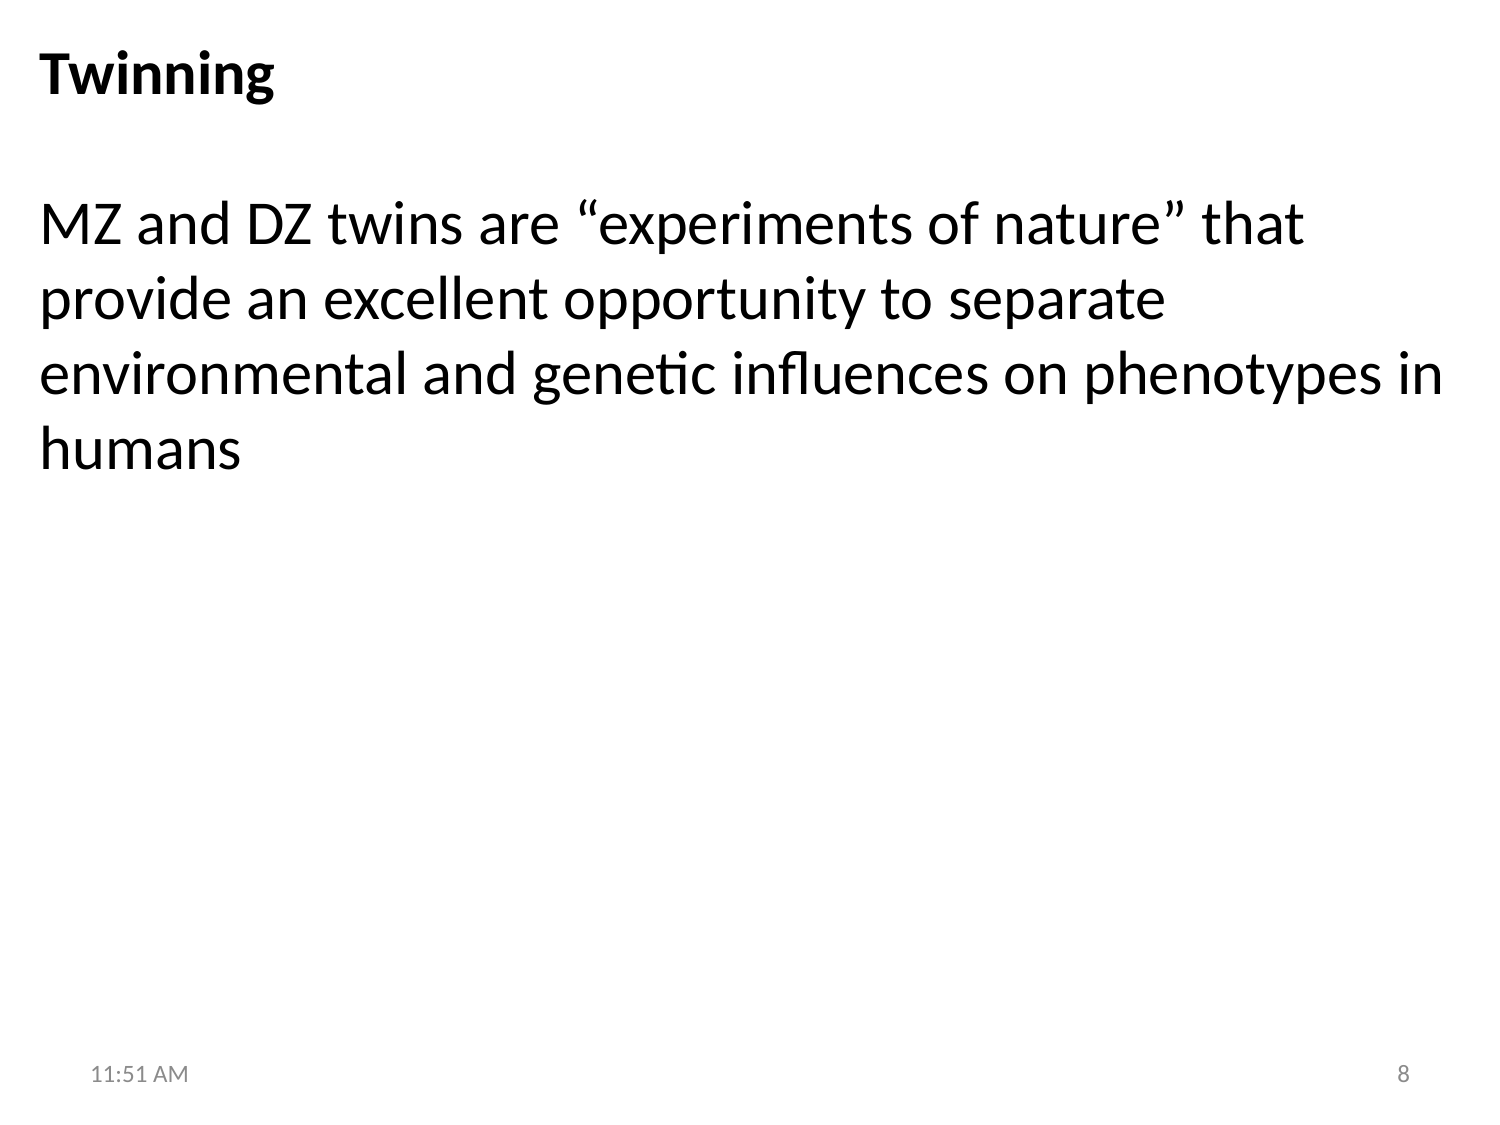

Twinning

MZ and DZ twins are “experiments of nature” that provide an excellent opportunity to separate environmental and genetic influences on phenotypes in humans
11:51 AM
8